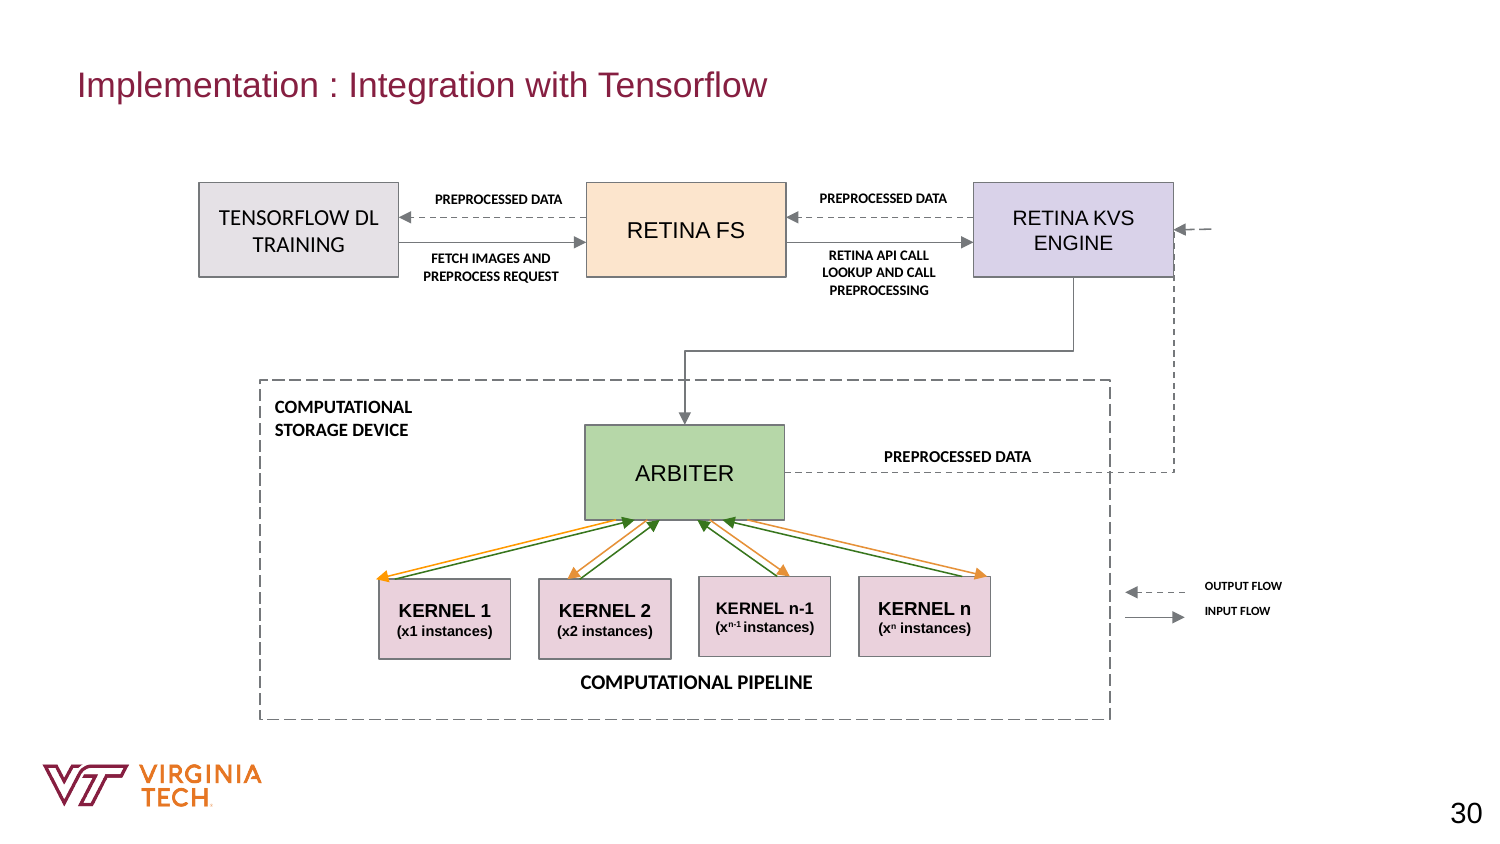

# Quote Callout
Implementation : Integration with Tensorflow
PREPROCESSED DATA
PREPROCESSED DATA
TENSORFLOW DL TRAINING
RETINA FS
RETINA KVS ENGINE
RETINA API CALL
LOOKUP AND CALL PREPROCESSING
FETCH IMAGES AND PREPROCESS REQUEST

COMPUTATIONAL STORAGE DEVICE
ARBITER
PREPROCESSED DATA
OUTPUT FLOW
KERNEL n-1
(xn-1 instances)
KERNEL n
(xn instances)
KERNEL 1
(x1 instances)
KERNEL 2
(x2 instances)
INPUT FLOW
COMPUTATIONAL PIPELINE
30